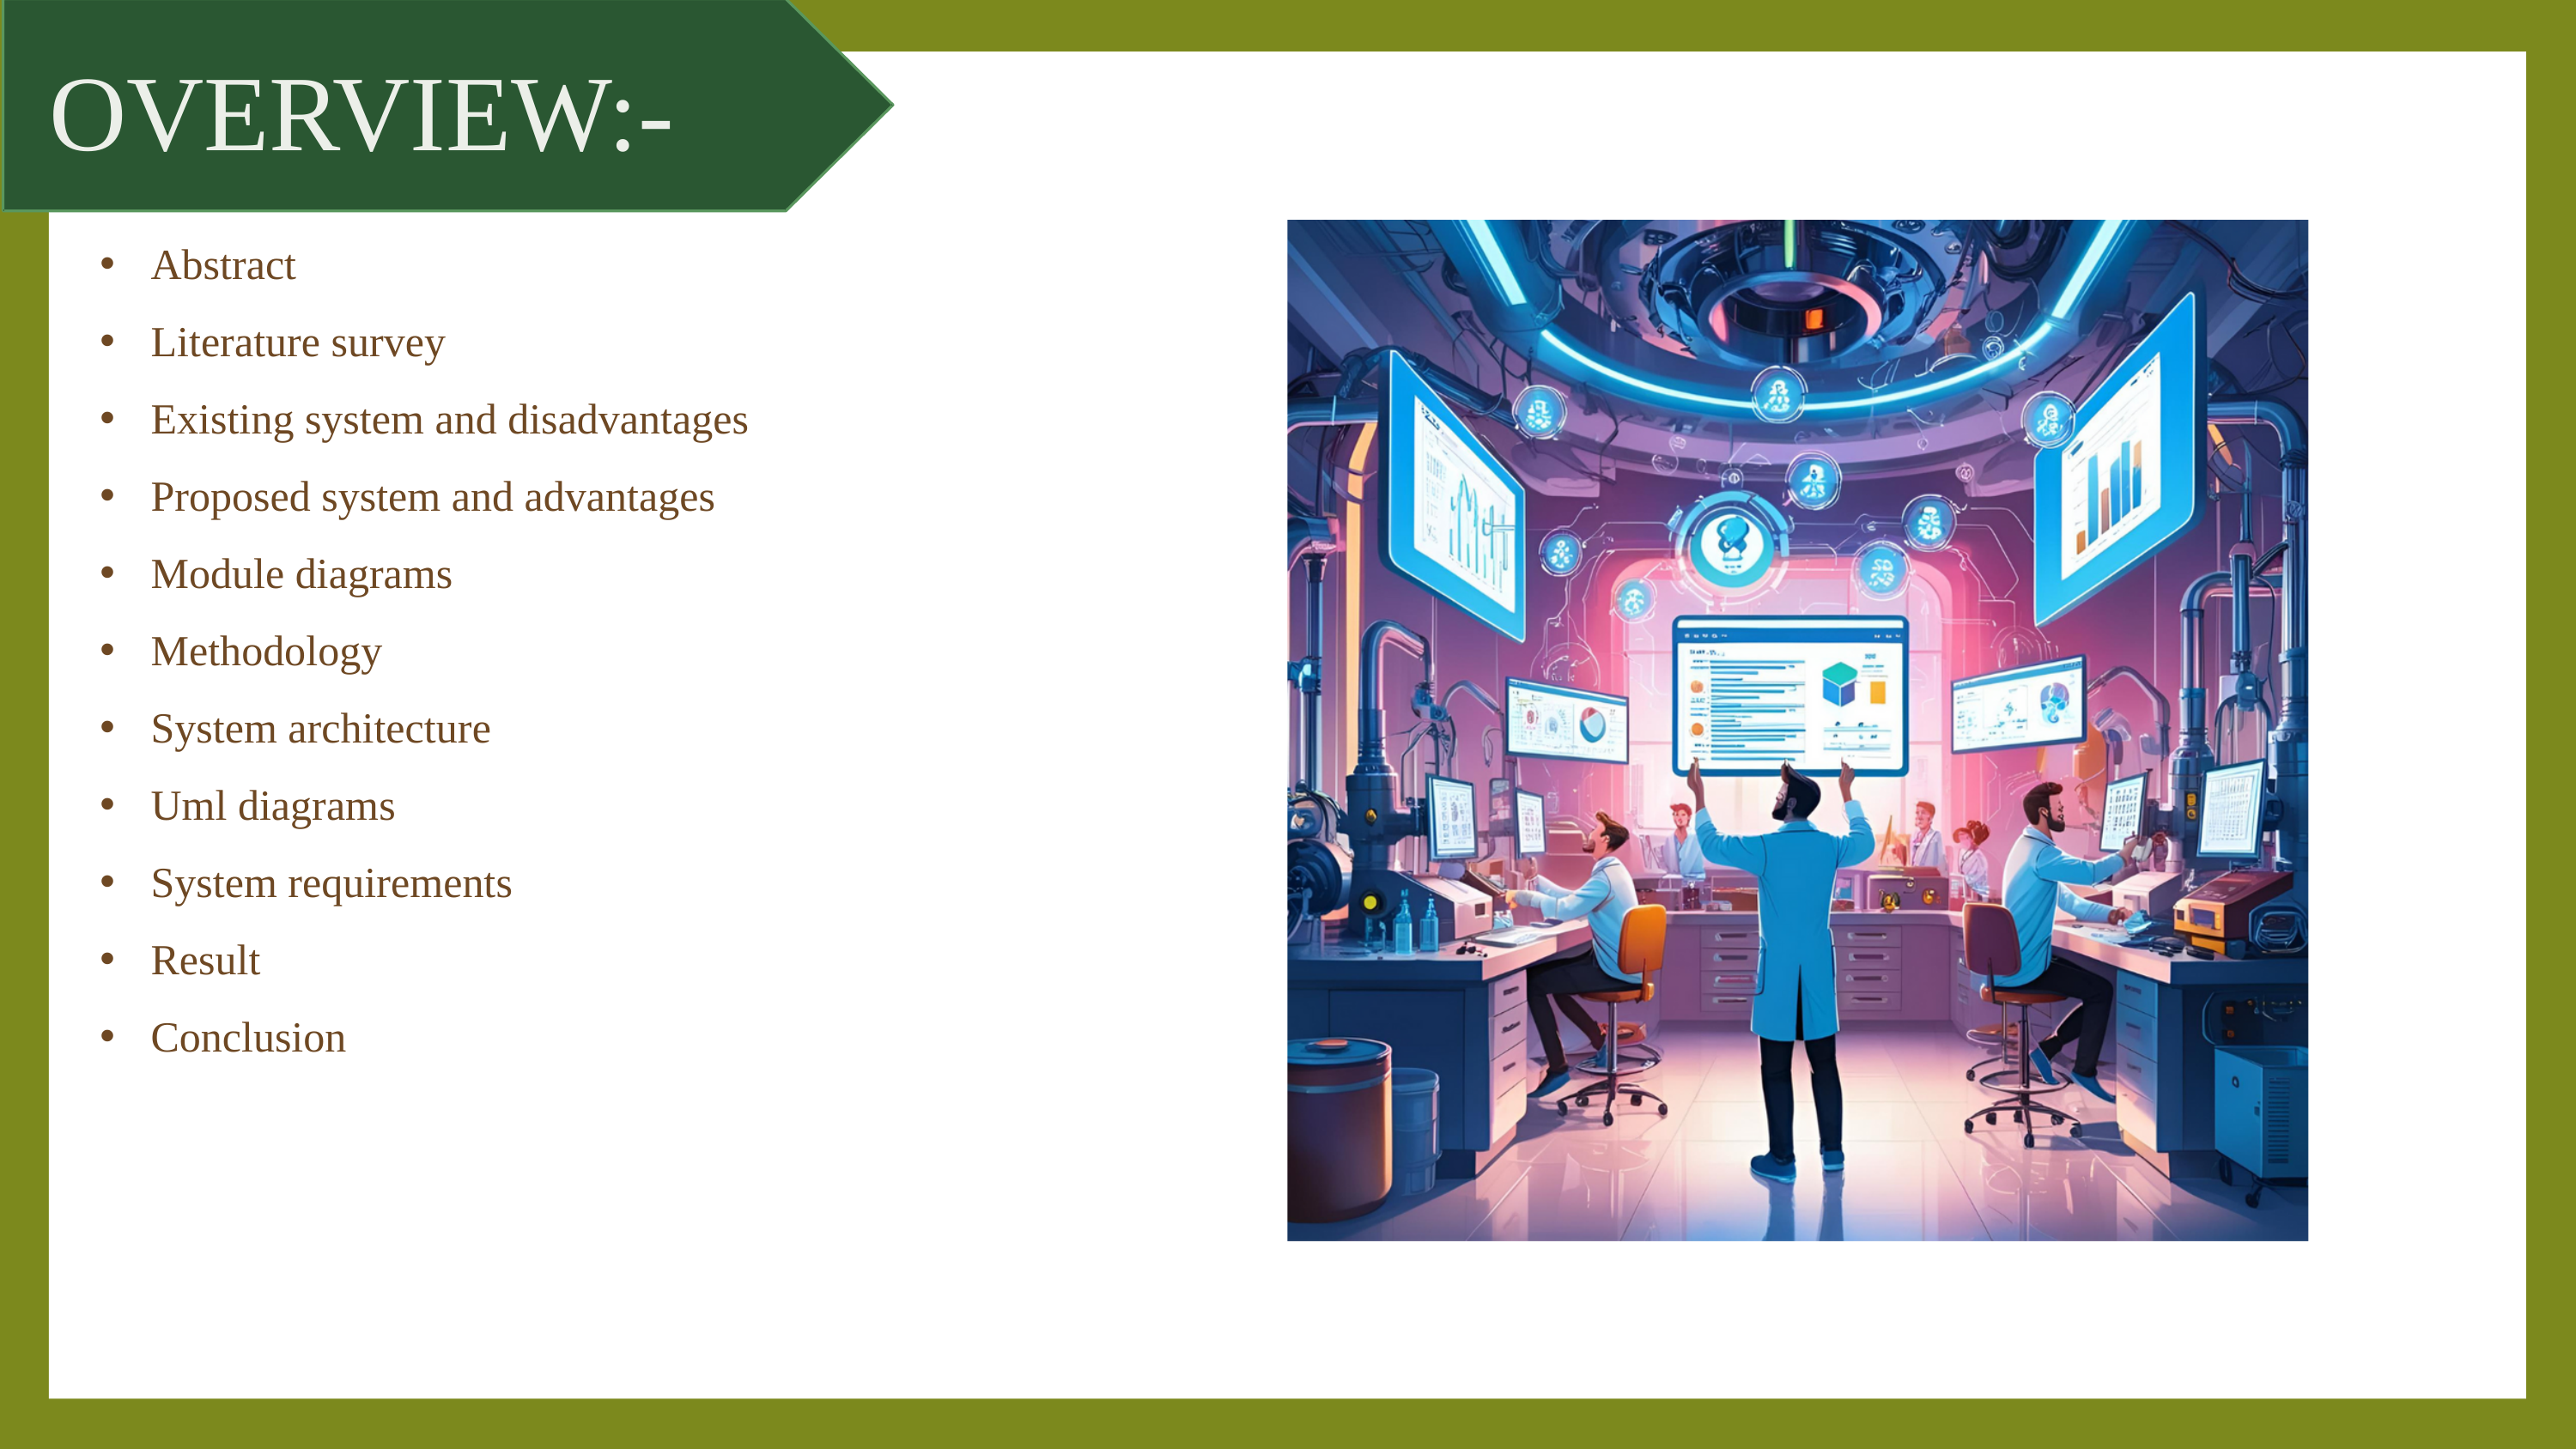

OVERVIEW:-

Abst
Abstract
Literature survey
Existing system and disadvantages
Proposed system and advantages
Module diagrams
Methodology
System architecture
Uml diagrams
System requirements
Result
Conclusion